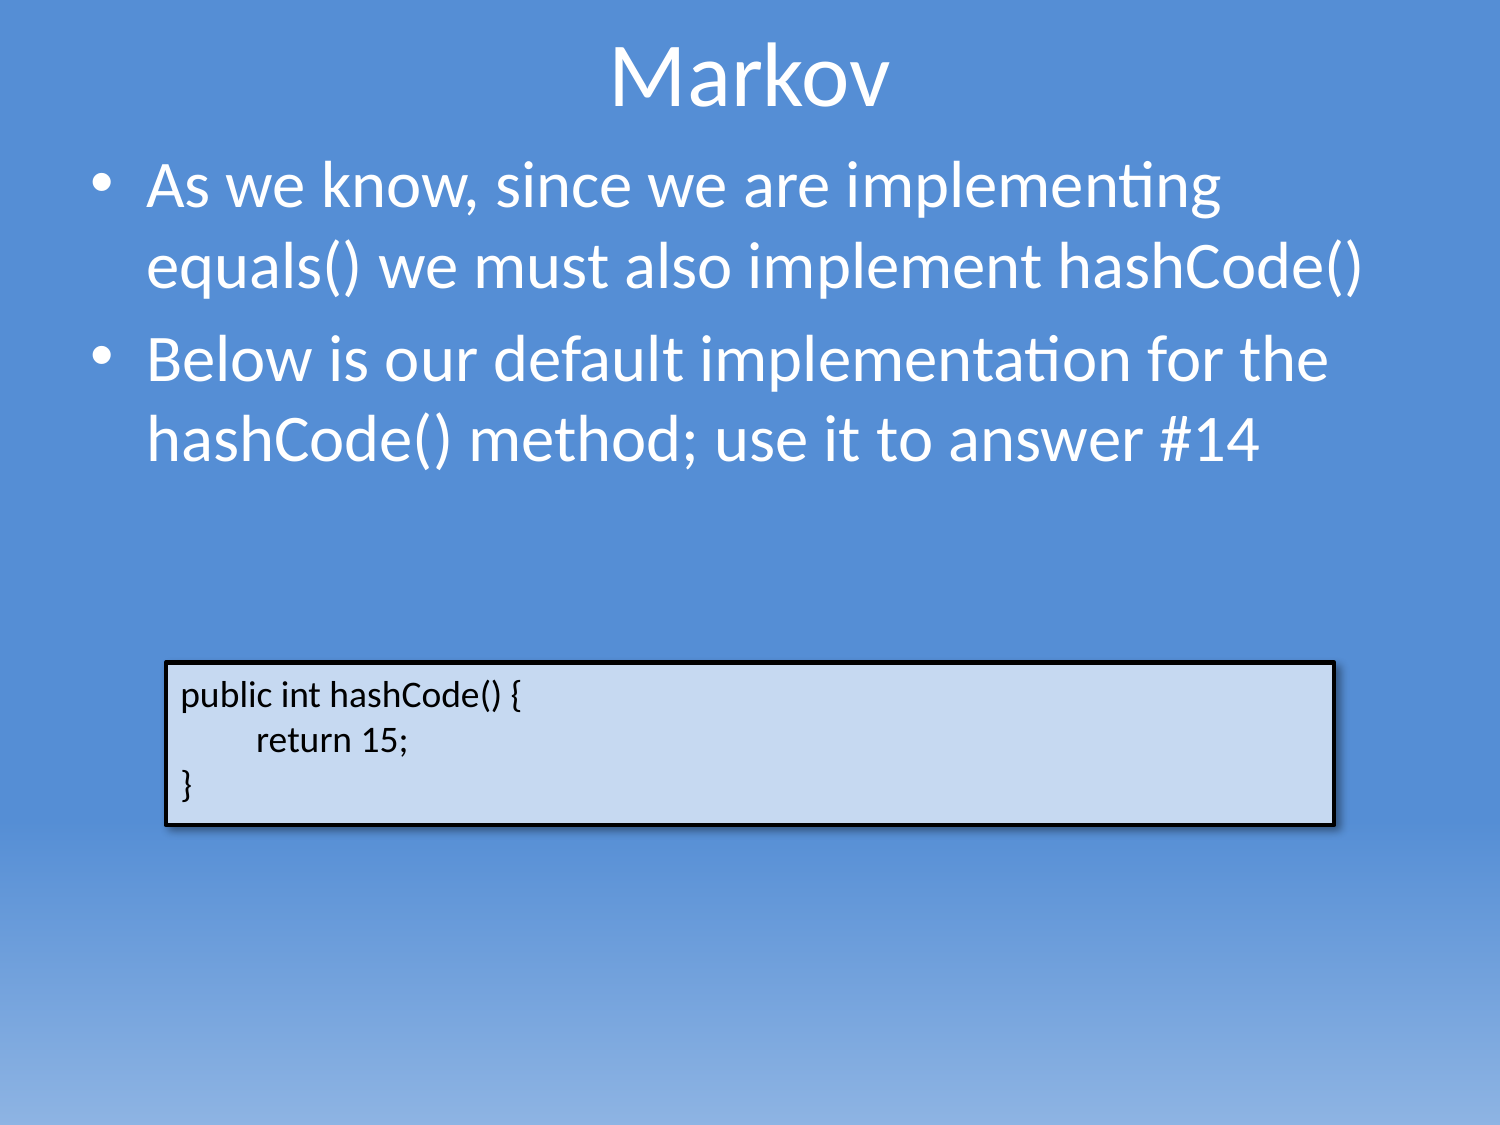

# Markov
As we know, since we are implementing equals() we must also implement hashCode()
Below is our default implementation for the hashCode() method; use it to answer #14

public int hashCode() {
	return 15;
}